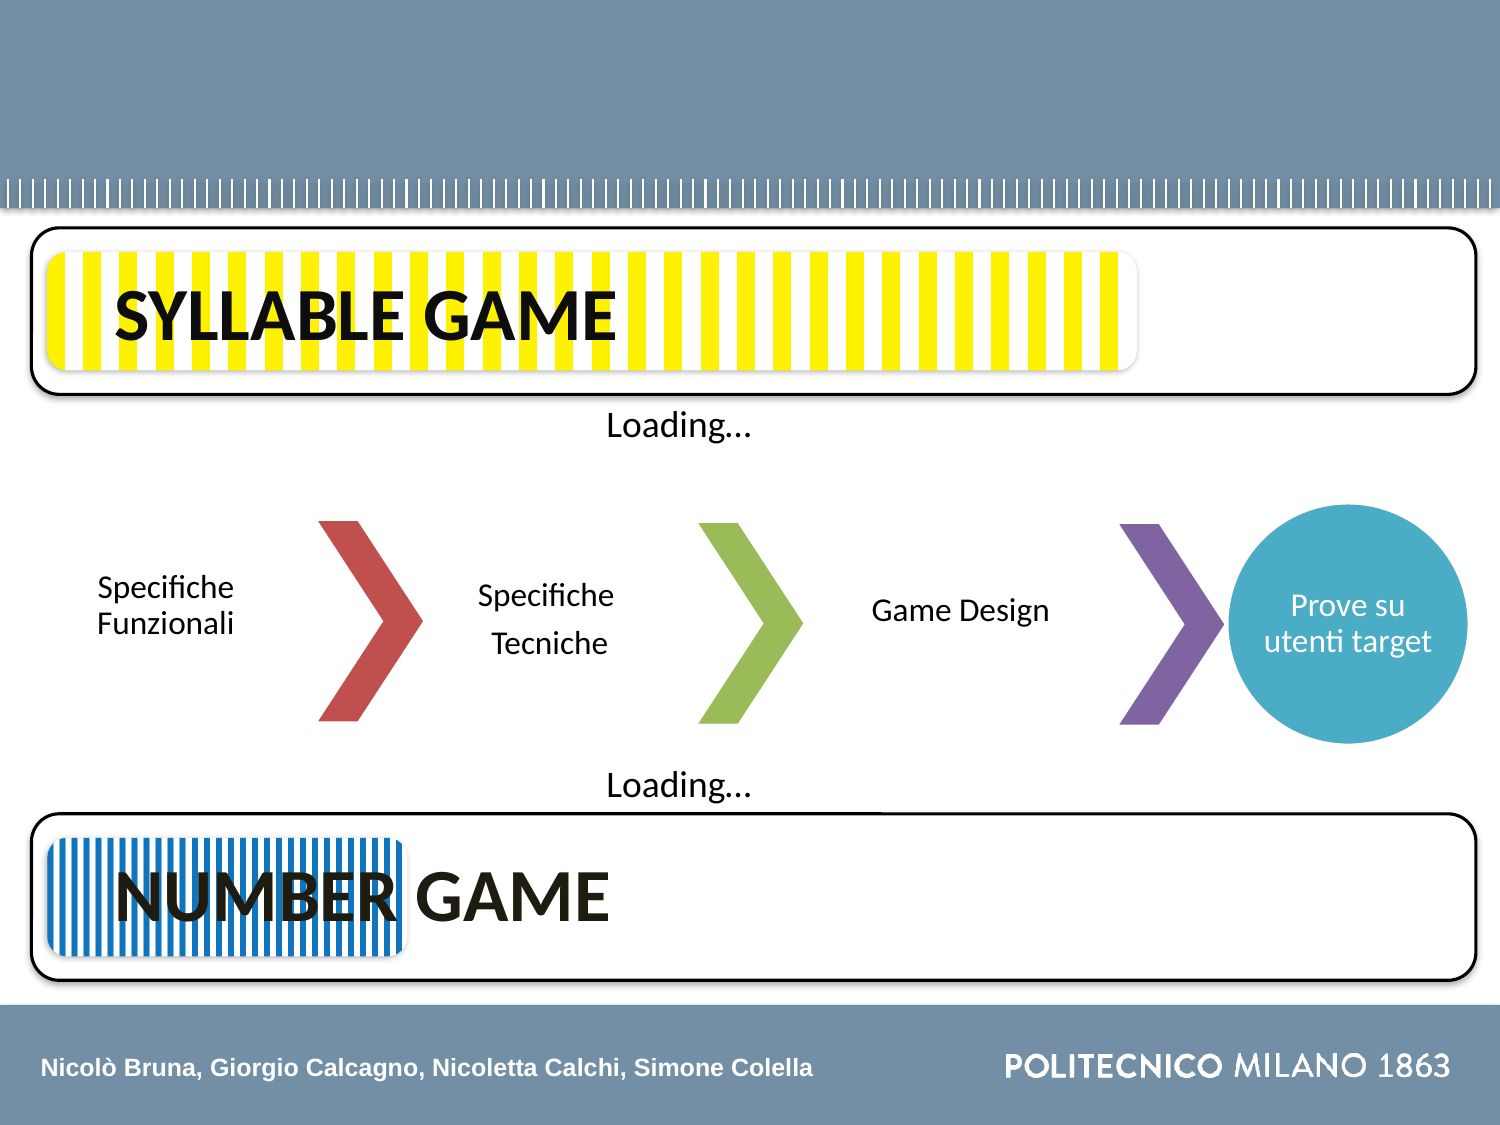

#
Specifiche Funzionali
Specifiche
Tecniche
Game Design
Prove su utenti target

SYLLABLE GAME
Loading…
Loading…

NUMBER GAME